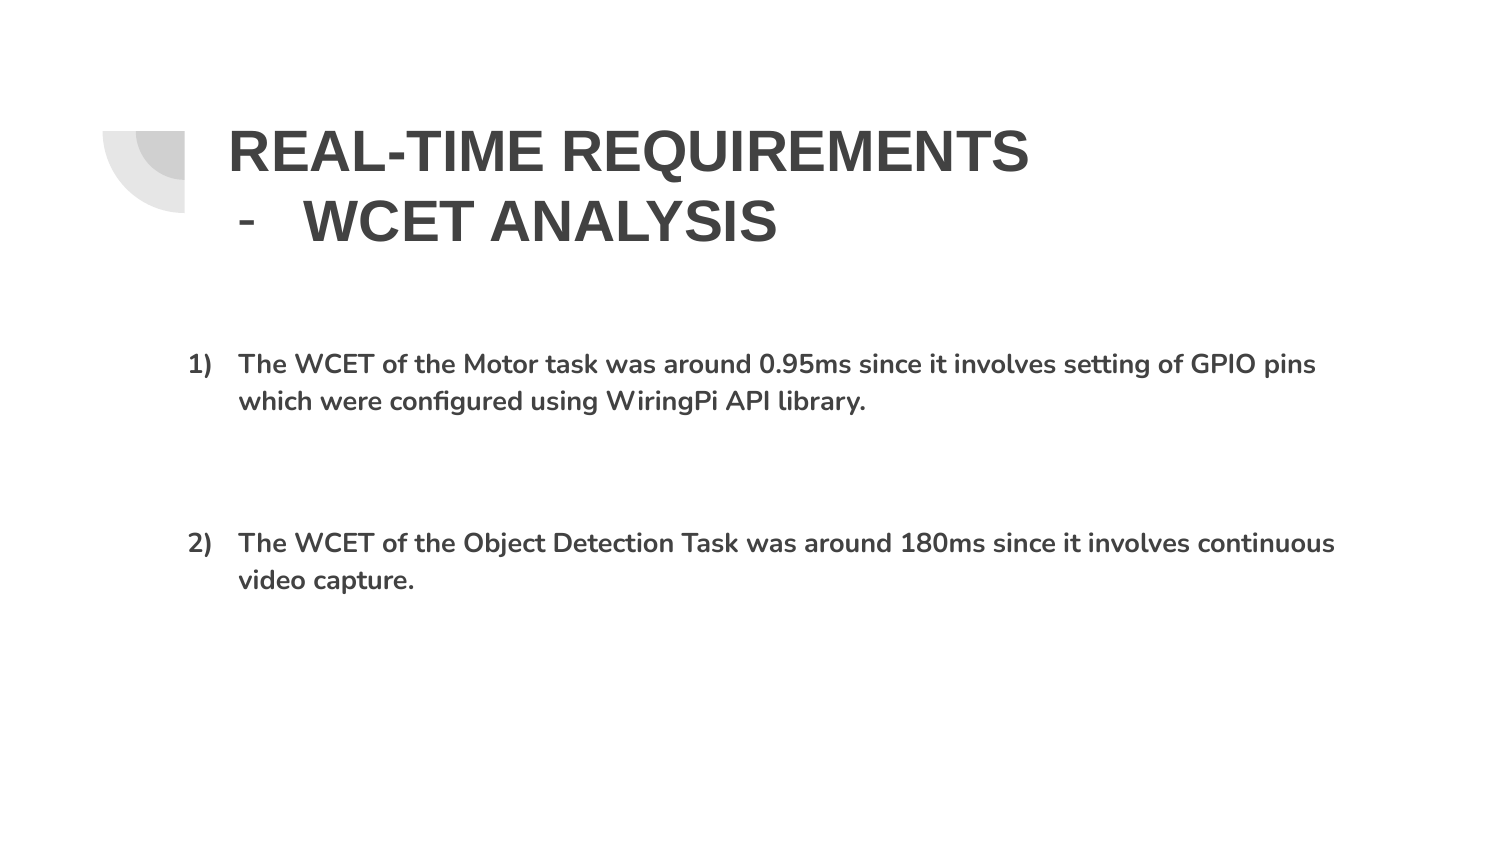

# REAL-TIME REQUIREMENTS
WCET ANALYSIS
The WCET of the Motor task was around 0.95ms since it involves setting of GPIO pins which were configured using WiringPi API library.

The WCET of the Object Detection Task was around 180ms since it involves continuous video capture.